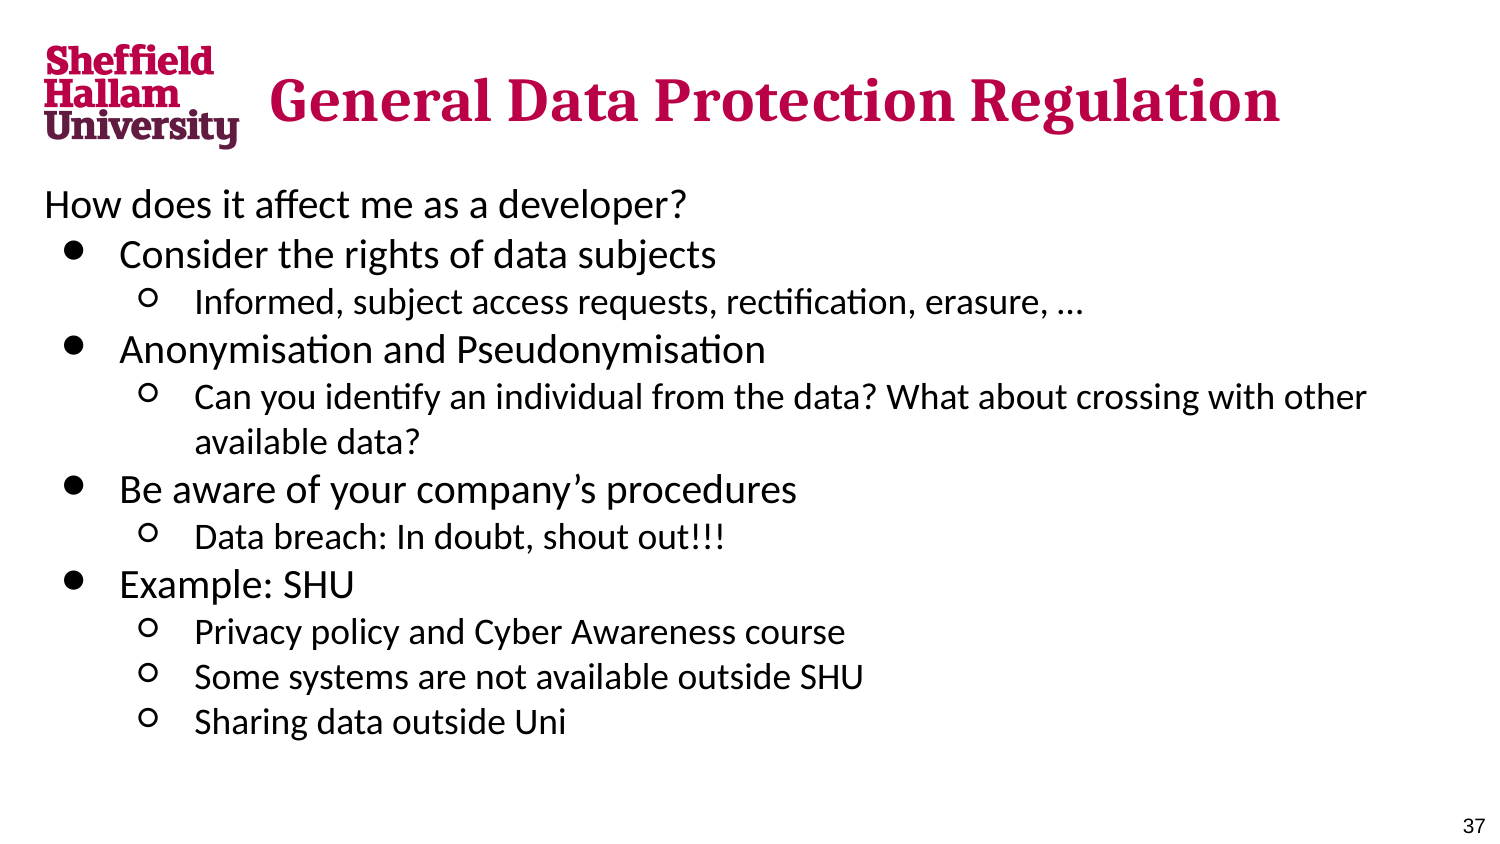

# General Data Protection Regulation
How does it affect me as a developer?
Consider the rights of data subjects
Informed, subject access requests, rectification, erasure, …
Anonymisation and Pseudonymisation
Can you identify an individual from the data? What about crossing with other available data?
Be aware of your company’s procedures
Data breach: In doubt, shout out!!!
Example: SHU
Privacy policy and Cyber Awareness course
Some systems are not available outside SHU
Sharing data outside Uni
37